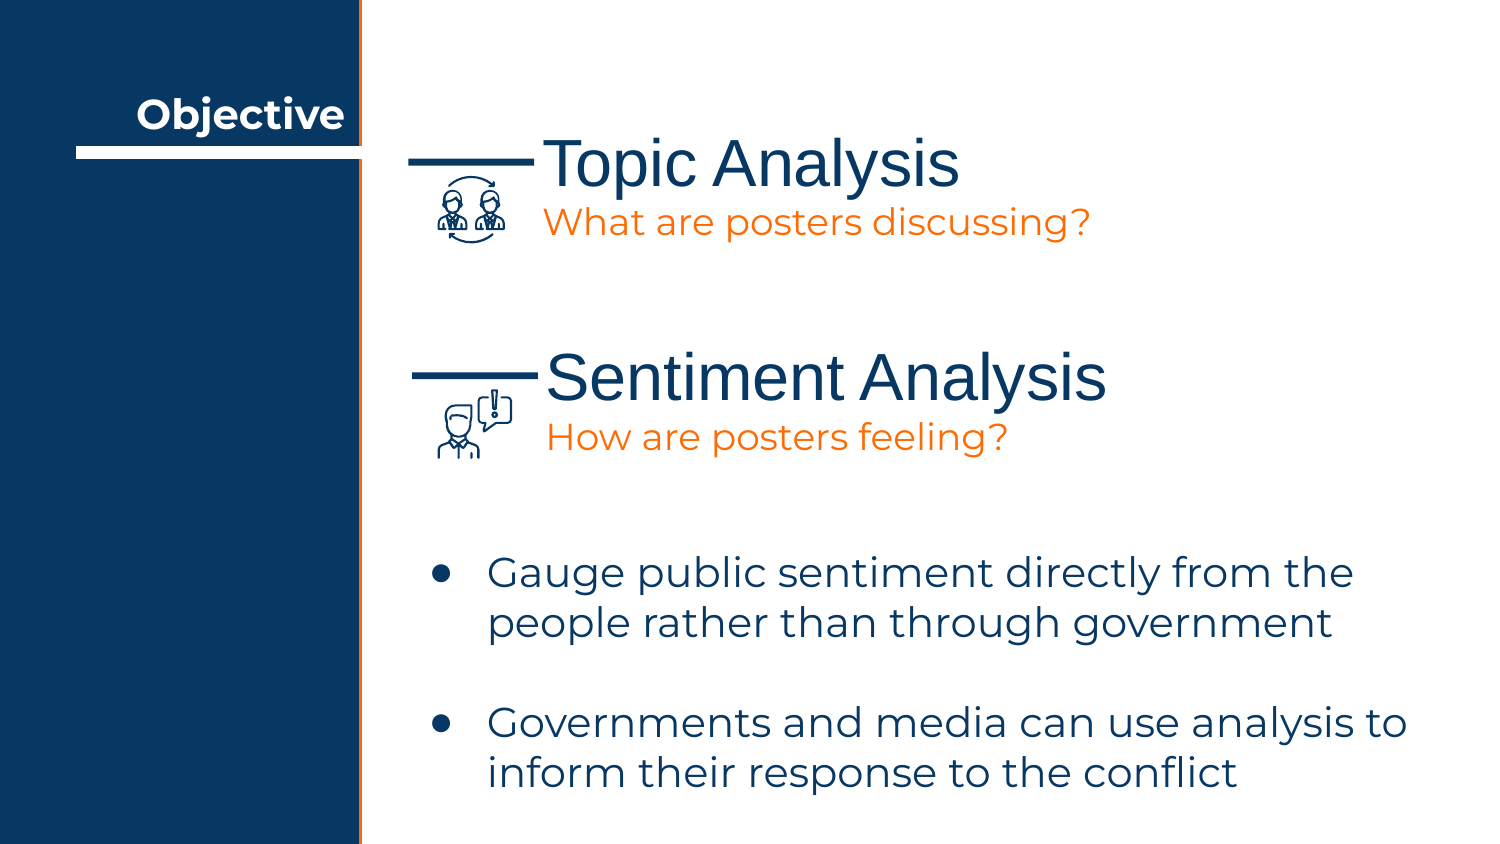

# Objective
Topic Analysis

What are posters discussing?

Sentiment Analysis

How are posters feeling?
Gauge public sentiment directly from the people rather than through government

Governments and media can use analysis to inform their response to the conflict